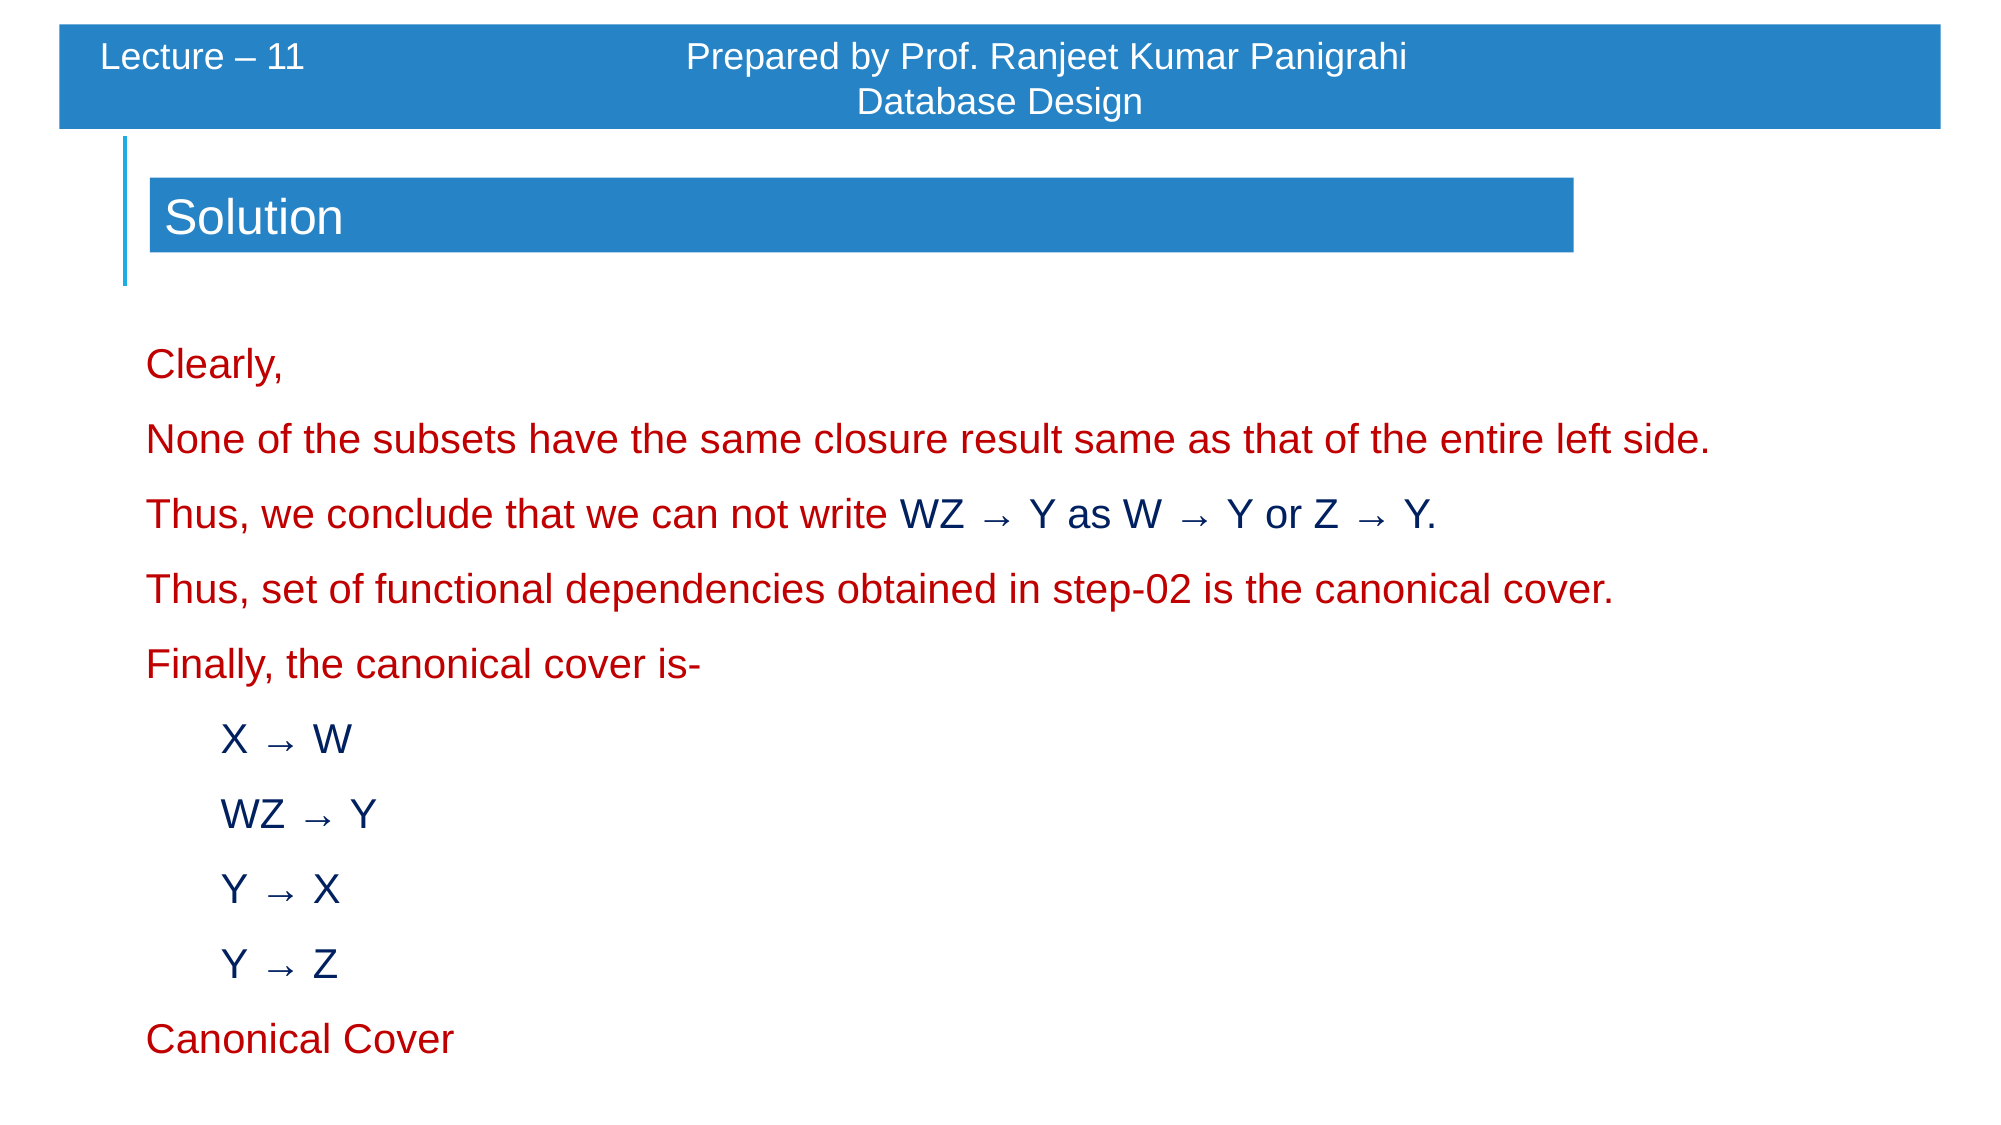

Lecture – 11 		             Prepared by Prof. Ranjeet Kumar Panigrahi				Database Design
Solution
Clearly,
None of the subsets have the same closure result same as that of the entire left side.
Thus, we conclude that we can not write WZ → Y as W → Y or Z → Y.
Thus, set of functional dependencies obtained in step-02 is the canonical cover.
Finally, the canonical cover is-
X → W
WZ → Y
Y → X
Y → Z
Canonical Cover